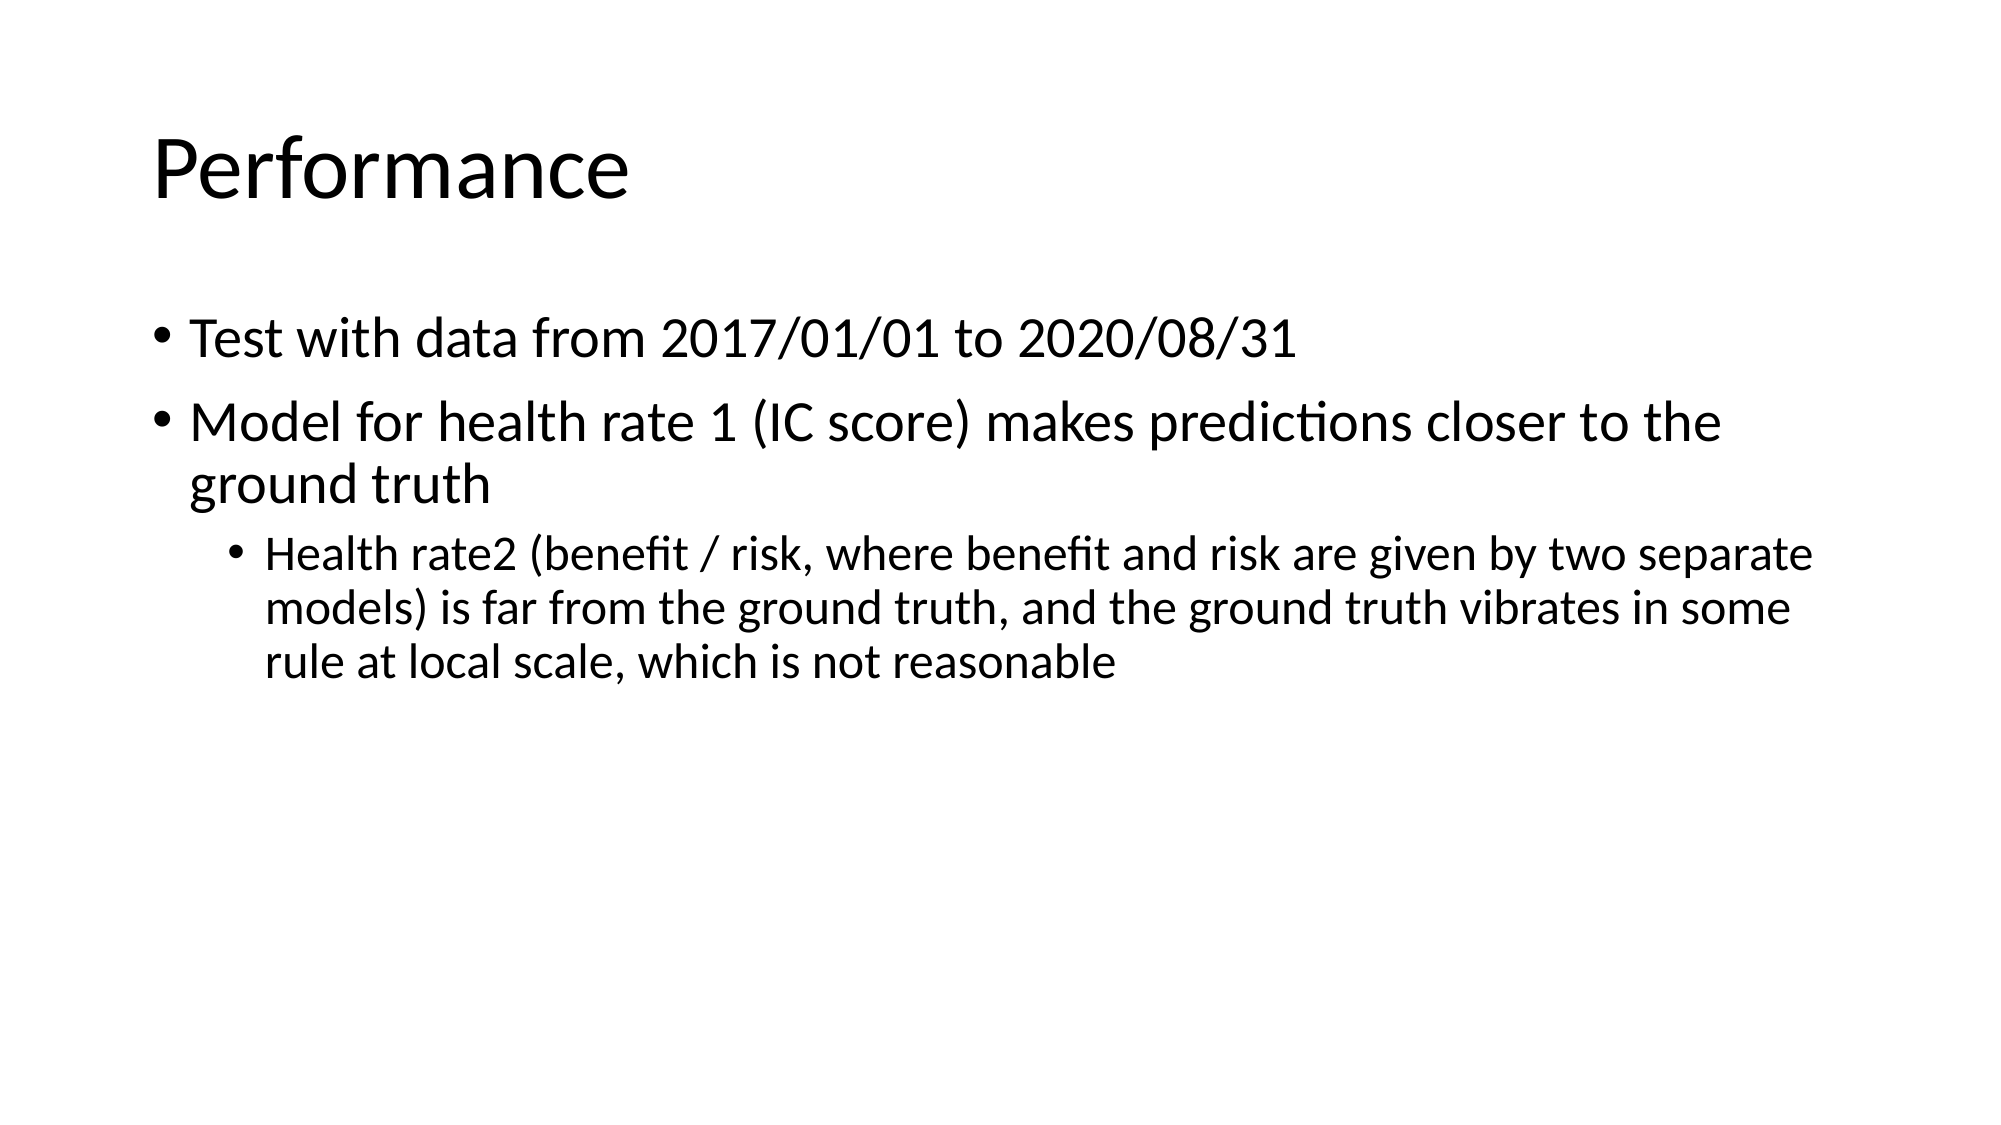

# Performance
Test with data from 2017/01/01 to 2020/08/31
Model for health rate 1 (IC score) makes predictions closer to the ground truth
Health rate2 (benefit / risk, where benefit and risk are given by two separate models) is far from the ground truth, and the ground truth vibrates in some rule at local scale, which is not reasonable